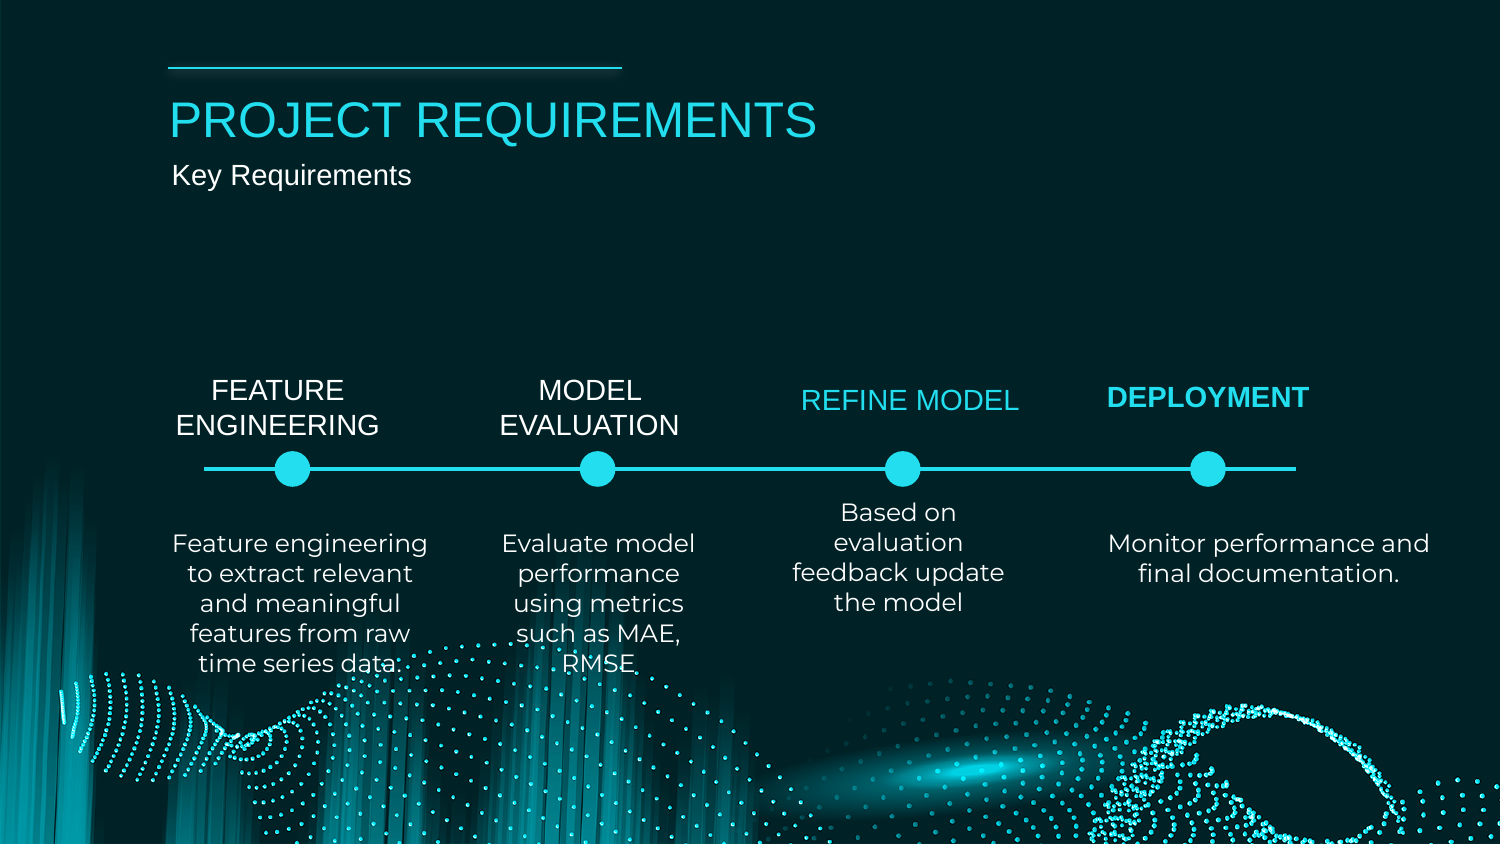

# PROJECT REQUIREMENTS
Key Requirements
FEATURE ENGINEERING
MODEL EVALUATION
DEPLOYMENT
REFINE MODEL

Based on evaluation feedback update the model

Feature engineering to extract relevant and meaningful features from raw time series data.
Monitor performance and final documentation.
Evaluate model performance using metrics such as MAE, RMSE